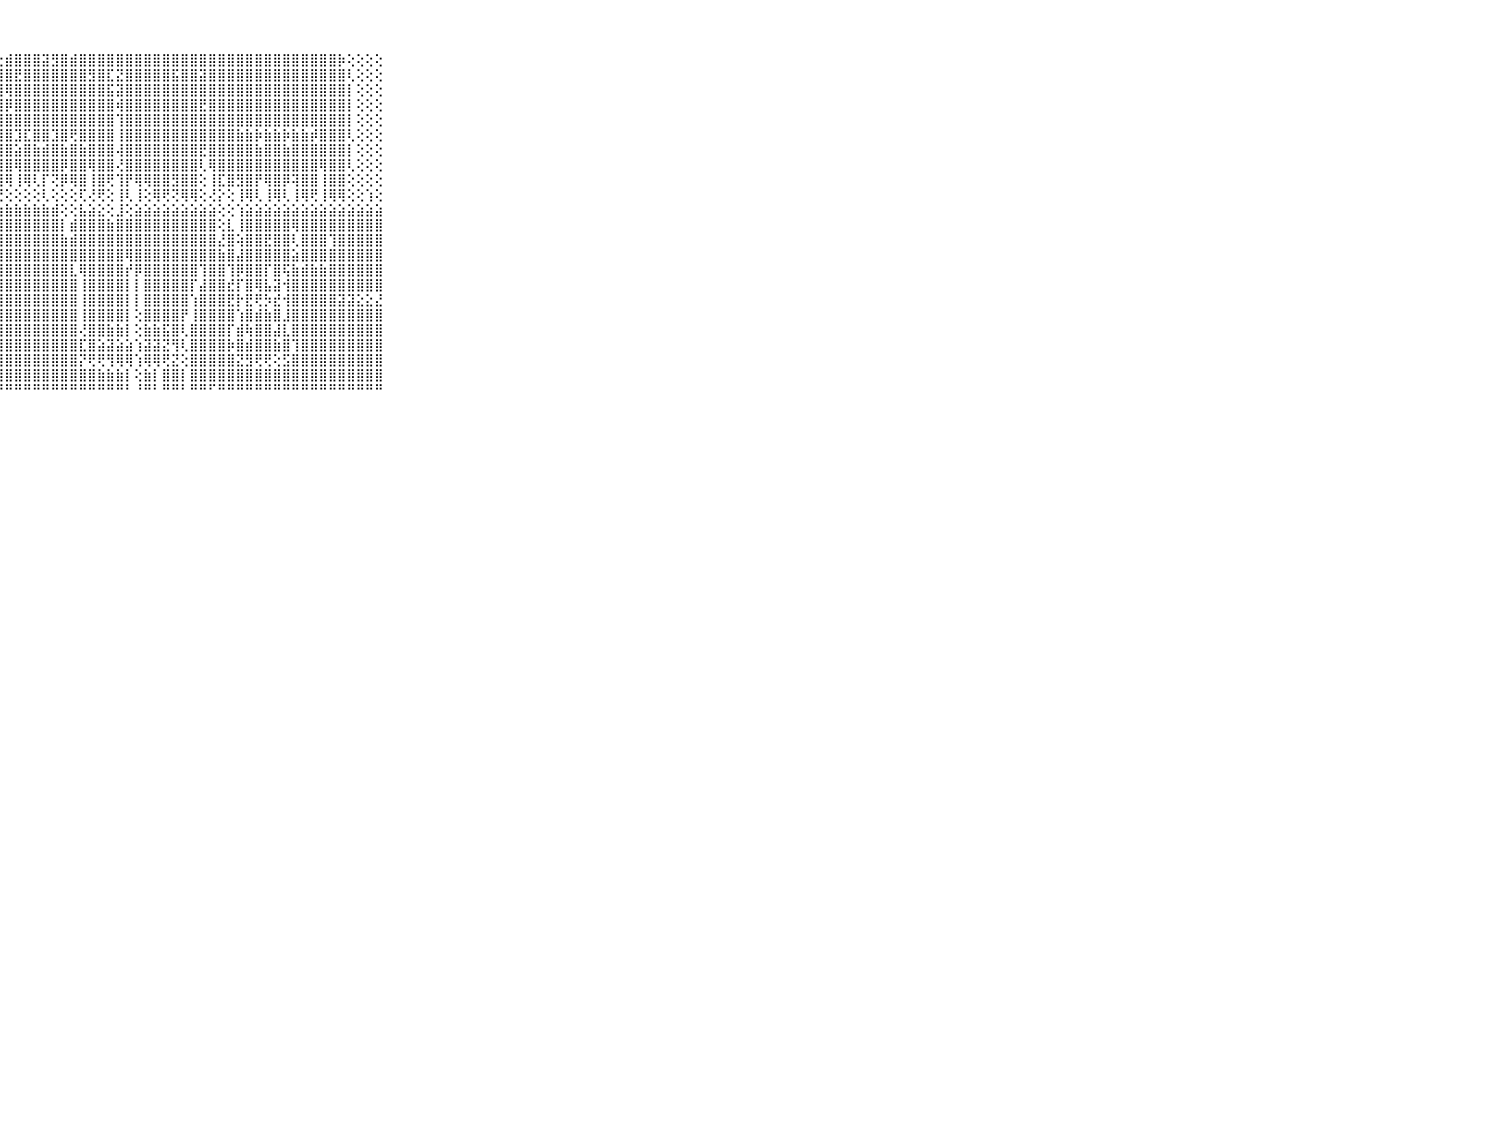

⠀⠀⠀⠀⠀⠀⠀⠀⠀⠀⠀⠀⠀⠀⠀⠀⠀⠀⠀⠀⠀⠁⠁⢕⠀⢅⢕⢕⣾⣿⣿⣿⣽⣻⣿⣾⣿⣿⣿⣿⣿⣿⣿⣿⣿⣿⣿⣿⣿⣿⣿⣿⣿⣿⣿⣿⣿⣿⣿⣿⣿⣿⣿⣿⡷⢕⢕⢕⢕⠀⠀⠀⠀⠀⠀⠀⠀⠀⠀⠀⠀
⠀⠀⠀⠀⠀⠀⠀⠀⠀⠀⠀⠀⠀⠀⠀⠀⠀⠀⠀⠀⠀⢄⢕⢕⢅⢕⢕⣸⣿⣟⣿⣿⣿⣿⣿⣿⣿⣻⣿⣏⣝⣿⣿⣿⣿⣿⣯⣿⣿⣽⣿⣿⣿⣿⣿⣿⣿⣿⣿⣿⣿⣿⣿⣿⣿⢇⢕⢕⢕⠀⠀⠀⠀⠀⠀⠀⠀⠀⠀⠀⠀
⠀⠀⠀⠀⠀⠀⠀⠀⠀⠀⠀⠀⠀⠀⠀⠀⠀⠀⠀⠀⠀⢕⢕⢕⢕⢕⢕⣻⢿⣿⣿⣿⣿⣿⣿⣿⣿⣿⣿⣯⣽⣿⣿⣿⣿⣿⣿⣿⣿⣿⣿⣿⣿⣿⣿⣿⣿⣿⣿⣿⣿⣿⣿⣿⣿⡇⢕⢕⢕⠀⠀⠀⠀⠀⠀⠀⠀⠀⠀⠀⠀
⠀⠀⠀⠀⠀⠀⠀⠀⠀⠀⠀⠀⠀⠀⠀⠀⠀⠀⠀⠀⠀⢕⢕⢕⢕⢕⢕⢿⡿⣿⣿⣿⣿⣿⣿⣿⣿⣿⣿⣿⢾⣿⣿⣿⣿⣿⣿⣿⣿⣟⣿⣿⣿⣿⣿⣿⣿⣿⣿⣿⣿⣿⣿⣿⣿⡇⢕⢕⢕⠀⠀⠀⠀⠀⠀⠀⠀⠀⠀⠀⠀
⠀⠀⠀⠀⠀⠀⠀⠀⠀⠀⠀⠀⠀⠀⠀⠀⠀⠀⠀⠀⠀⢕⢕⢕⢕⢕⢕⣿⣿⣿⣿⣿⣿⣿⣿⣿⣿⣿⣿⣿⢹⣿⣿⣿⣿⣿⣿⣿⣿⣿⣿⣿⣿⣿⣿⣿⣿⣿⣿⣿⣿⣿⣿⣿⣿⡇⢕⢕⢕⠀⠀⠀⠀⠀⠀⠀⠀⠀⠀⠀⠀
⠀⠀⠀⠀⠀⠀⠀⠀⠀⠀⠀⠀⠀⠀⠀⠀⠀⠀⠀⠀⢄⢕⢕⢕⢕⢕⢕⣿⣿⣹⣏⣿⣿⣹⣿⢟⣿⣿⣿⣿⢸⣿⣿⣿⣿⣿⣿⣿⣿⣿⣿⣿⣿⣷⣷⡷⣷⣷⡷⣷⣷⡾⣿⣿⣿⢇⢕⢕⢕⠀⠀⠀⠀⠀⠀⠀⠀⠀⠀⠀⠀
⠀⠀⠀⠀⠀⠀⠀⠀⠀⠀⠀⠀⠀⠀⠀⠀⠀⠀⠀⠀⢔⢕⢕⢕⢕⢕⢕⣿⣿⣵⣿⣷⣾⣿⣷⣿⣷⣿⣿⣿⢼⣿⣿⣿⣿⣿⣿⣿⣿⣟⣿⣿⣿⣿⣿⣷⣿⣿⣷⣿⣿⣿⣿⣿⣿⡇⢕⢕⢕⠀⠀⠀⠀⠀⠀⠀⠀⠀⠀⠀⠀
⠀⠀⠀⠀⠀⠀⠀⠀⠀⠀⠀⠀⠀⠀⠀⠀⠀⠀⠀⢔⢕⢕⢕⢕⢕⢕⢕⣿⣿⢿⣿⣿⣿⣿⡿⣿⣿⢿⣿⣿⢜⣿⣿⣿⣿⣿⣿⣿⣿⢇⢿⣿⣿⣿⣿⣿⣿⣿⣿⣿⣿⣿⢿⣿⣿⢇⢕⢕⢕⠀⠀⠀⠀⠀⠀⠀⠀⠀⠀⠀⠀
⠀⠀⠀⠀⠀⠀⠀⠀⠀⠀⠀⠀⠀⠀⠀⠀⠀⢐⢅⢕⢕⡕⢕⢕⢕⢕⢕⣿⢿⢸⢿⢇⡏⢝⡿⢿⣿⢸⣿⢟⢹⡟⢿⢿⣿⣿⣻⣿⣿⢕⢸⣏⣿⣻⣿⡟⢿⣿⡿⢽⣿⣿⢸⣿⣿⢕⢕⢕⢕⠀⠀⠀⠀⠀⠀⠀⠀⠀⠀⠀⠀
⠀⠀⠀⠀⠀⠀⠀⠀⠀⠀⠀⠀⠀⠀⠀⠀⠁⠑⢕⢕⢜⢇⢱⢕⢕⢕⢕⢟⢕⢕⢕⢕⢇⢕⢕⢕⢏⢜⢟⢕⢸⢇⢸⢕⢿⢟⢝⢿⢿⢕⢜⡕⢕⢸⢿⢇⢸⢿⢇⢸⢿⢟⢸⢿⢿⢕⢕⢱⢕⠀⠀⠀⠀⠀⠀⠀⠀⠀⠀⠀⠀
⠀⠀⠀⠀⠀⠀⠀⠀⠀⠀⠀⣶⣶⣶⣶⣶⣶⣷⣶⣷⣷⣷⣷⣷⣷⣷⣷⣷⣷⣷⣷⣷⣷⣾⢕⢕⣧⣵⣕⢕⣸⢕⣵⣵⣵⣵⣵⣵⣵⣵⣵⢕⢕⢱⣵⣵⣵⣵⣵⣵⣵⣵⣵⣵⣵⣵⣵⣵⣵⠀⠀⠀⠀⠀⠀⠀⠀⠀⠀⠀⠀
⠀⠀⠀⠀⠀⠀⠀⠀⠀⠀⠀⣿⣿⣿⣿⣿⣿⣿⣿⣿⣿⣿⣿⣿⣿⣿⣿⣿⣿⣿⣿⣿⣿⣿⡇⣾⣿⣿⣿⣷⣿⣿⣿⣿⣿⣿⣿⣿⣿⣿⣿⢕⣇⢸⣿⣿⣿⣿⣿⢿⣿⣿⣿⣿⣿⣿⣿⣿⣿⠀⠀⠀⠀⠀⠀⠀⠀⠀⠀⠀⠀
⠀⠀⠀⠀⠀⠀⠀⠀⠀⠀⠀⣿⣿⣿⢻⣿⣿⣿⣿⢻⡟⣿⣿⣿⣿⣿⣿⣿⣿⣿⣿⣿⣿⣿⣷⣾⣿⣿⣿⣿⣿⣿⣿⣿⣿⣿⣿⣿⣿⣿⣿⣜⣿⢵⣿⣿⣟⣿⣿⢇⣿⣿⣿⢹⣿⣿⣿⣿⣿⠀⠀⠀⠀⠀⠀⠀⠀⠀⠀⠀⠀
⠀⠀⠀⠀⠀⠀⠀⠀⠀⠀⠀⢕⢔⣜⢜⣝⢸⢸⣿⢽⣿⣿⣿⣿⣿⣿⣿⣿⣿⣿⣿⣿⣿⣿⣿⣿⣿⣿⣿⣿⣿⢿⣿⣿⣿⣿⣿⣿⣿⣿⣿⣷⣿⣼⣿⣿⣿⣿⣿⣵⣿⣿⣿⣿⣿⣿⣿⣿⣿⠀⠀⠀⠀⠀⠀⠀⠀⠀⠀⠀⠀
⠀⠀⠀⠀⠀⠀⠀⠀⠀⠀⠀⣵⣿⣿⣼⣽⣵⣾⣷⣿⣿⣿⣿⣿⣿⣿⣿⣿⣿⣿⣿⣿⣿⣿⣿⣇⢿⣿⣿⣿⣿⡞⡿⣿⣿⣿⣿⣿⣿⢹⣿⣿⢹⡿⣿⣿⡏⣿⢯⣷⣾⣷⣷⣿⣿⣿⣿⣿⣿⠀⠀⠀⠀⠀⠀⠀⠀⠀⠀⠀⠀
⠀⠀⠀⠀⠀⠀⠀⠀⠀⠀⠀⣿⣟⡏⣿⣿⣿⣿⣿⣿⣿⣿⣿⣯⣽⣽⣿⣿⣿⣿⣿⣿⣿⣿⣿⣿⢸⣿⣿⣿⣿⡇⡇⣿⣿⣿⣿⣿⡏⣼⣿⣿⣞⡏⣿⢿⣧⣽⢺⣿⣿⣿⣿⣿⣿⣿⣿⣿⣿⠀⠀⠀⠀⠀⠀⠀⠀⠀⠀⠀⠀
⠀⠀⠀⠀⠀⠀⠀⠀⠀⠀⠀⣿⣿⣿⣿⣿⣿⣿⣿⣿⣿⣿⣿⣿⣿⣿⣿⣿⣿⣿⣿⣿⣿⣿⣿⣿⢸⣿⣿⣿⣿⡇⡇⣿⣿⣿⣿⣿⢱⣿⣿⣿⣟⡗⣟⢟⡳⣞⢺⣿⣿⣿⣿⣿⣽⣽⣕⣕⣜⠀⠀⠀⠀⠀⠀⠀⠀⠀⠀⠀⠀
⠀⠀⠀⠀⠀⠀⠀⠀⠀⠀⠀⣿⣿⣿⣿⣿⣿⣿⣿⡿⣿⣿⣿⣿⣿⣿⣿⣿⣿⣿⣿⣿⣿⣿⣿⣿⢸⣿⣿⣿⣿⡇⢕⣿⣿⣿⣿⡟⢸⣿⣿⣿⣿⢱⣿⣾⣷⣿⣸⣿⣿⣿⣿⣿⣿⣿⣿⣿⣿⠀⠀⠀⠀⠀⠀⠀⠀⠀⠀⠀⠀
⠀⠀⠀⠀⠀⠀⠀⠀⠀⠀⠀⣽⢿⢿⢿⢿⢿⣿⣿⣷⣇⣿⣿⣿⣿⣿⣿⣿⣿⣿⣿⣿⣿⣿⣿⣿⢜⣿⣿⣷⣷⡇⢕⣷⣷⣯⣿⢇⣿⣿⣿⣿⡏⣾⢷⣿⣿⣼⣇⣿⣿⣿⣿⣿⣿⣿⣿⣿⣿⠀⠀⠀⠀⠀⠀⠀⠀⠀⠀⠀⠀
⠀⠀⠀⠀⠀⠀⠀⠀⠀⠀⠀⢕⢕⢕⢕⢕⢱⣿⣿⣿⣿⣿⣿⣿⣿⣿⣿⣿⣿⣿⣿⣿⣿⣿⣿⣿⣏⣿⣵⣽⣵⣵⢱⣽⣽⣝⢻⢇⣿⣿⣿⣿⡷⣿⣾⣿⣿⣷⣿⢹⣿⣿⣿⣿⣿⣿⣿⣿⣿⠀⠀⠀⠀⠀⠀⠀⠀⠀⠀⠀⠀
⠀⠀⠀⠀⠀⠀⠀⠀⠀⠀⠀⢕⢕⣵⣷⣾⣿⣿⣿⣿⣿⢇⢝⢿⣿⣿⣿⣿⣿⣿⣿⣿⣿⣿⣿⣿⡝⢟⢟⢻⢿⢿⢱⢿⢿⢟⣝⢕⣿⣿⣿⣿⣿⣝⣻⢟⢟⢕⣫⣿⣿⣿⣿⣿⣿⣿⣿⣿⣿⠀⠀⠀⠀⠀⠀⠀⠀⠀⠀⠀⠀
⠀⠀⠀⠀⠀⠀⠀⠀⠀⠀⠀⣾⣿⣿⣿⣿⣿⣿⣿⣿⣿⡕⣷⣳⡻⣿⣿⣿⣿⣿⣿⣿⣿⣿⣿⣿⣿⣿⣷⣷⣷⡇⢕⣷⡇⣿⣿⡇⣿⣿⣿⣿⣿⣿⣿⣿⣿⣿⣿⣿⣿⣿⣿⣿⣿⣿⣿⣿⣿⠀⠀⠀⠀⠀⠀⠀⠀⠀⠀⠀⠀
⠀⠀⠀⠀⠀⠀⠀⠀⠀⠀⠀⠛⠛⠛⠛⠛⠛⠛⠛⠛⠛⠃⠛⠃⠛⠙⠛⠛⠛⠛⠛⠛⠛⠛⠛⠛⠛⠛⠛⠛⠛⠃⠘⠛⠃⠛⠛⠃⠛⠛⠋⠛⠛⠛⠛⠛⠛⠛⠛⠛⠛⠛⠛⠛⠛⠛⠛⠛⠛⠀⠀⠀⠀⠀⠀⠀⠀⠀⠀⠀⠀